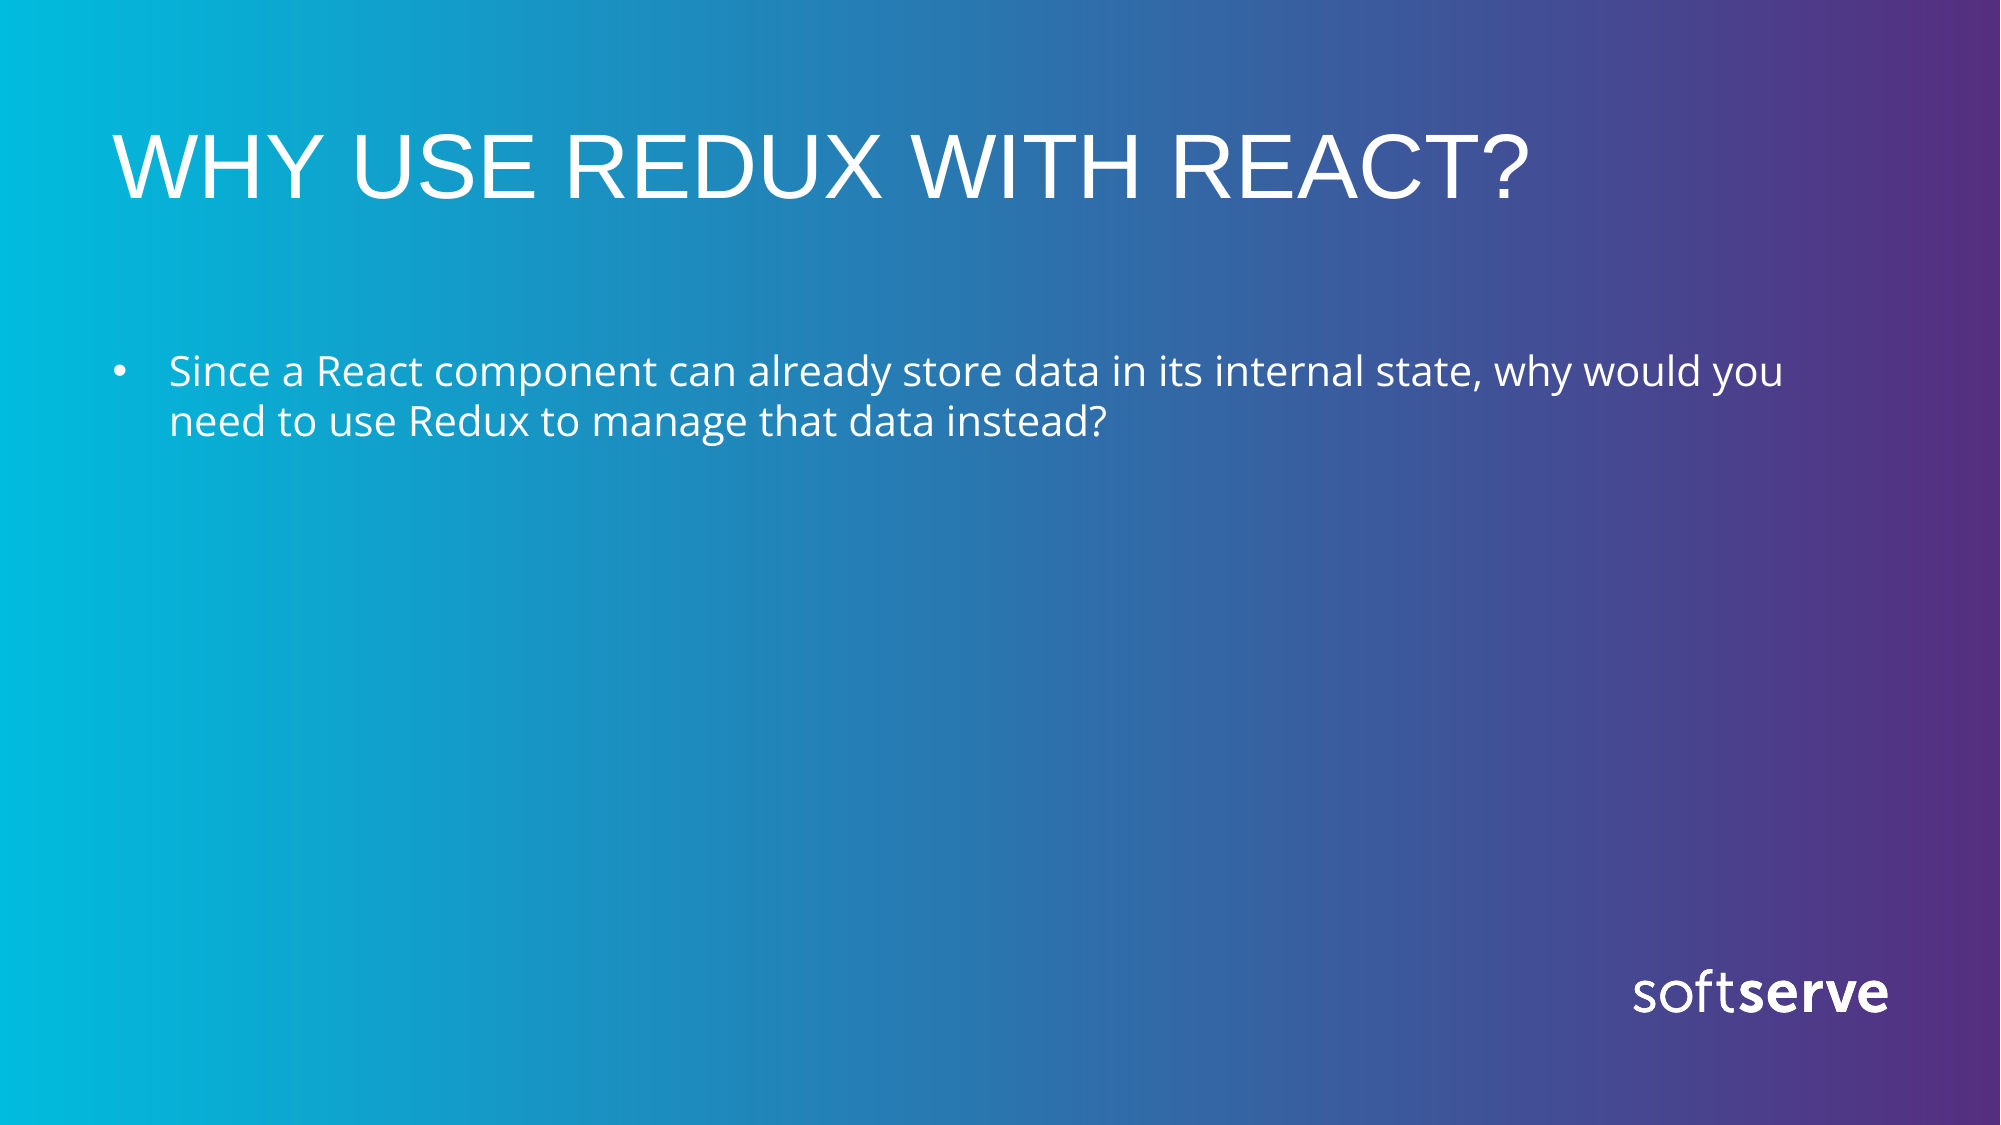

# WHY USE REDUX WITH REACT?
Since a React component can already store data in its internal state, why would you need to use Redux to manage that data instead?